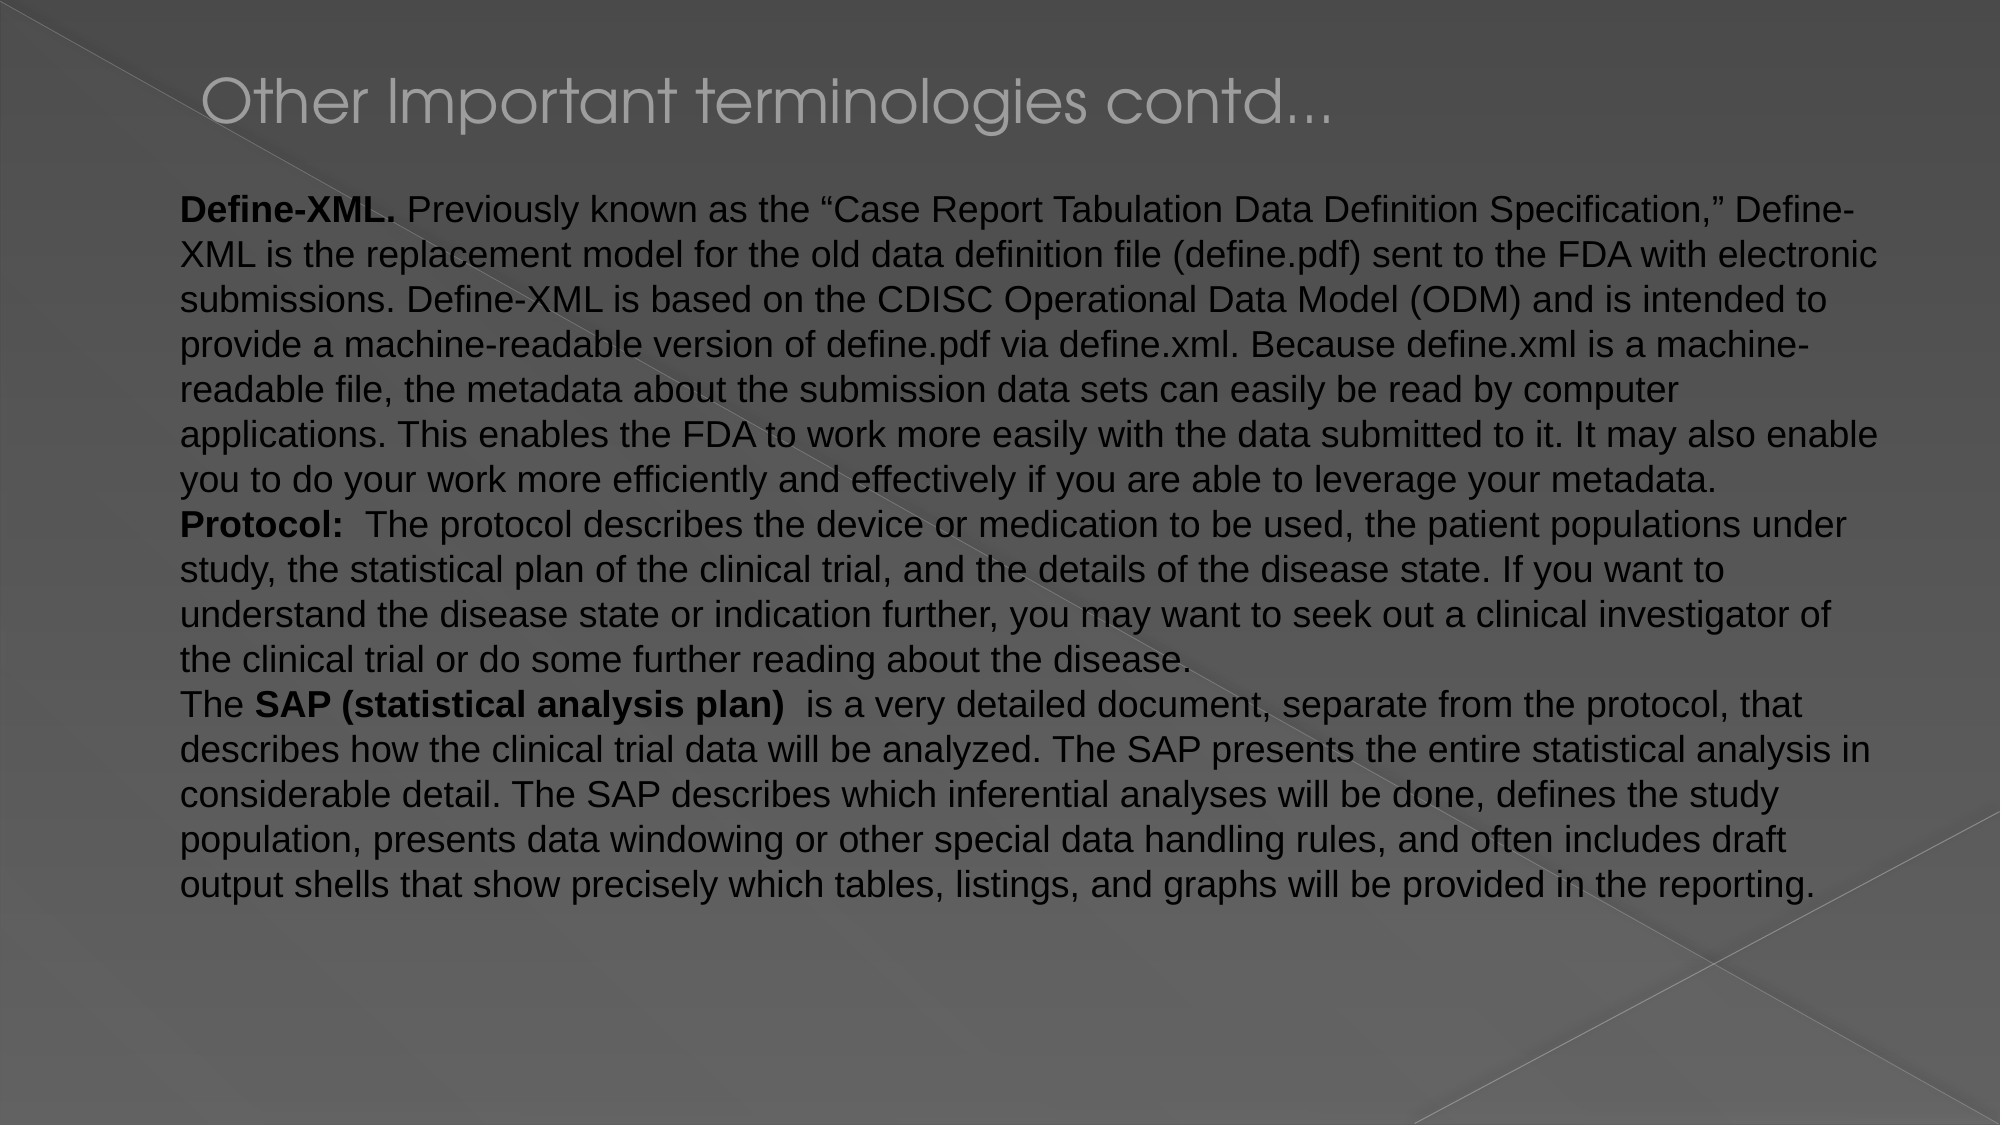

# Other Important terminologies contd...
Define-XML. Previously known as the “Case Report Tabulation Data Definition Specification,” Define-XML is the replacement model for the old data definition file (define.pdf) sent to the FDA with electronic submissions. Define-XML is based on the CDISC Operational Data Model (ODM) and is intended to provide a machine-readable version of define.pdf via define.xml. Because define.xml is a machine-readable file, the metadata about the submission data sets can easily be read by computer applications. This enables the FDA to work more easily with the data submitted to it. It may also enable you to do your work more efficiently and effectively if you are able to leverage your metadata.
Protocol:  The protocol describes the device or medication to be used, the patient populations under study, the statistical plan of the clinical trial, and the details of the disease state. If you want to understand the disease state or indication further, you may want to seek out a clinical investigator of the clinical trial or do some further reading about the disease.
The SAP (statistical analysis plan)  is a very detailed document, separate from the protocol, that describes how the clinical trial data will be analyzed. The SAP presents the entire statistical analysis in considerable detail. The SAP describes which inferential analyses will be done, defines the study population, presents data windowing or other special data handling rules, and often includes draft output shells that show precisely which tables, listings, and graphs will be provided in the reporting.